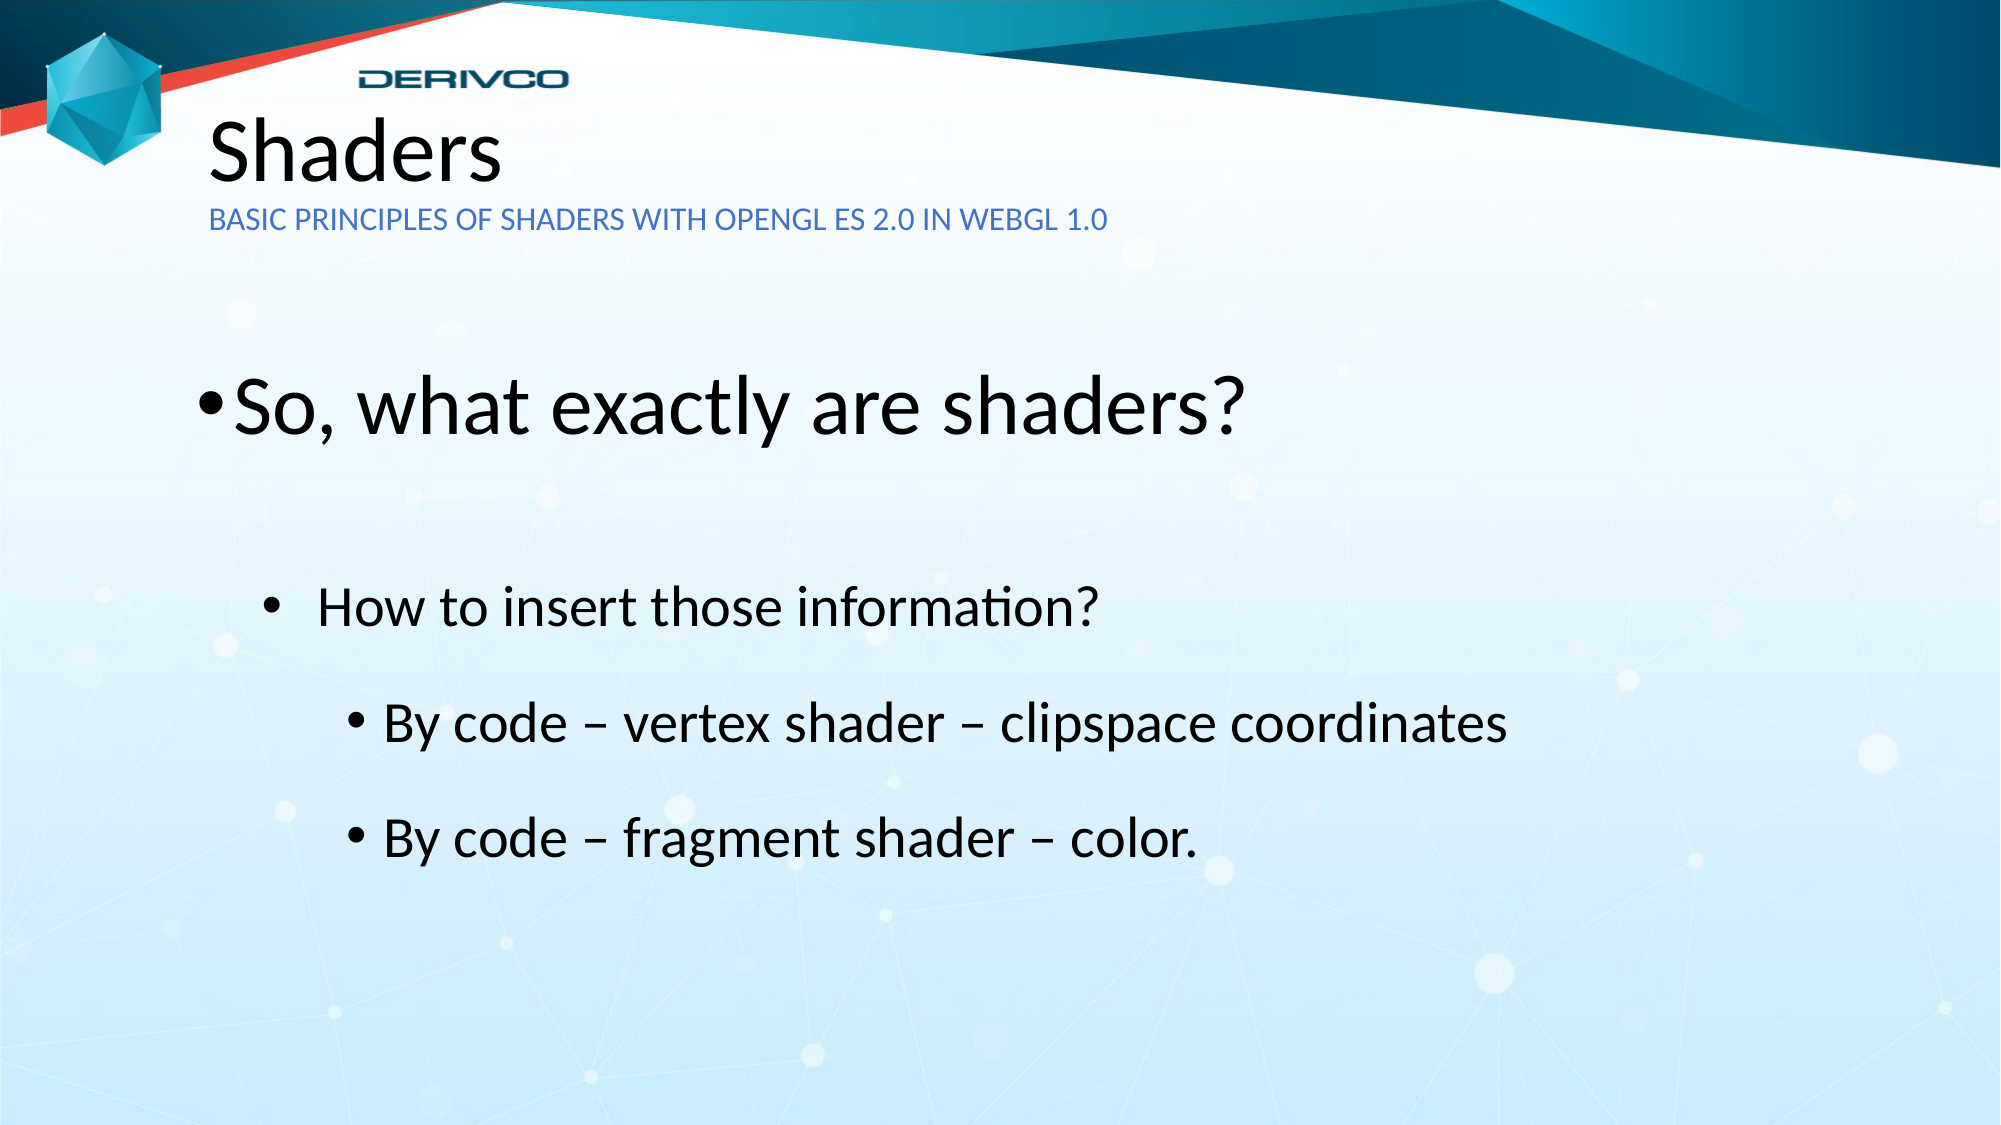

Shaders
BASIC PRINCIPLES OF SHADERS WITH OPENGL ES 2.0 IN WEBGL 1.0
So, what exactly are shaders?

How to insert those information?
By code – vertex shader – clipspace coordinates
By code – fragment shader – color.